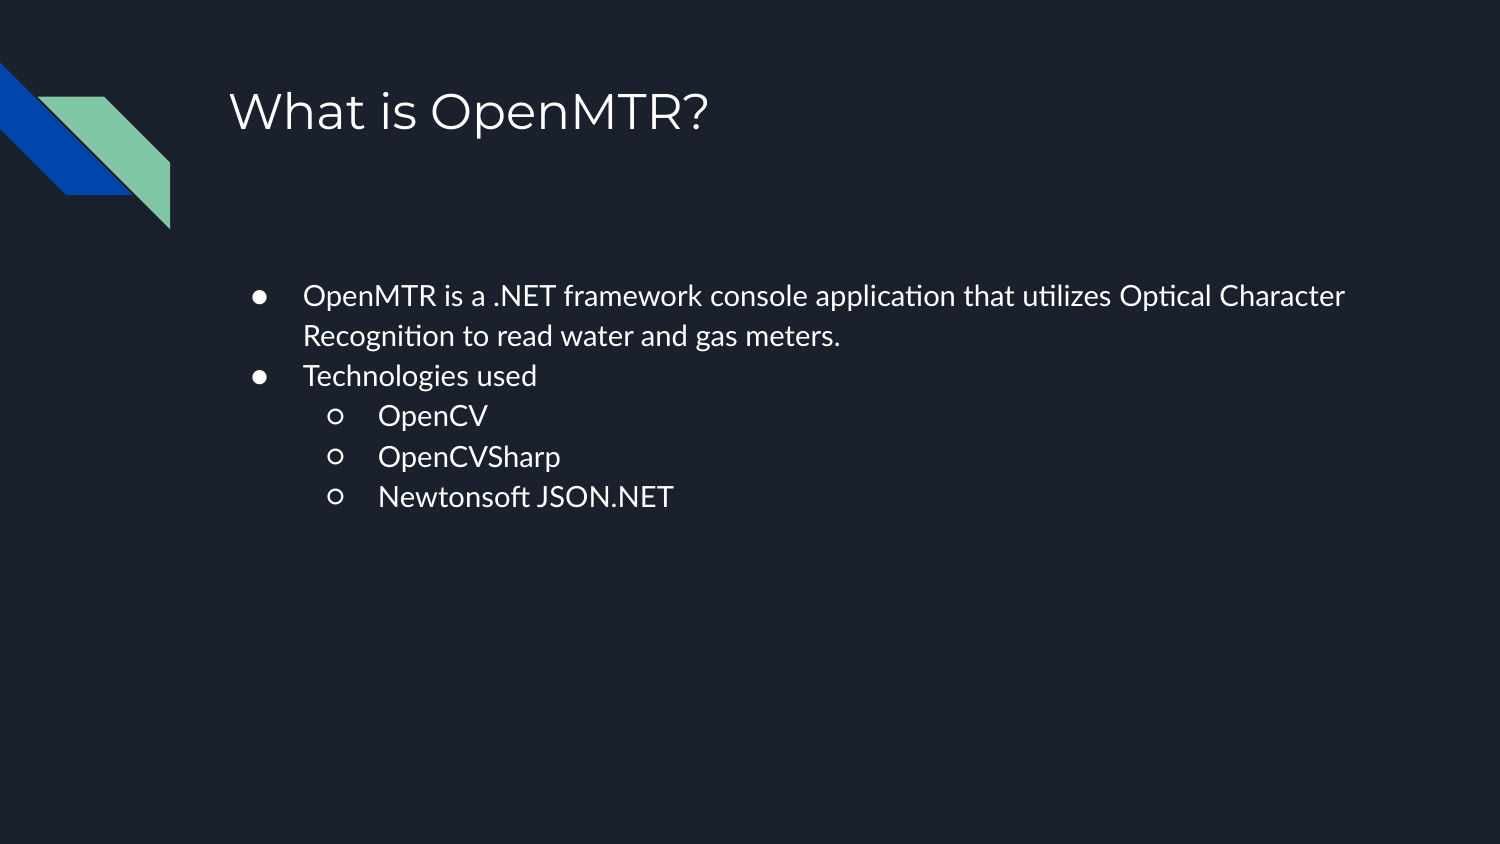

# What is OpenMTR?
OpenMTR is a .NET framework console application that utilizes Optical Character Recognition to read water and gas meters.
Technologies used
OpenCV
OpenCVSharp
Newtonsoft JSON.NET